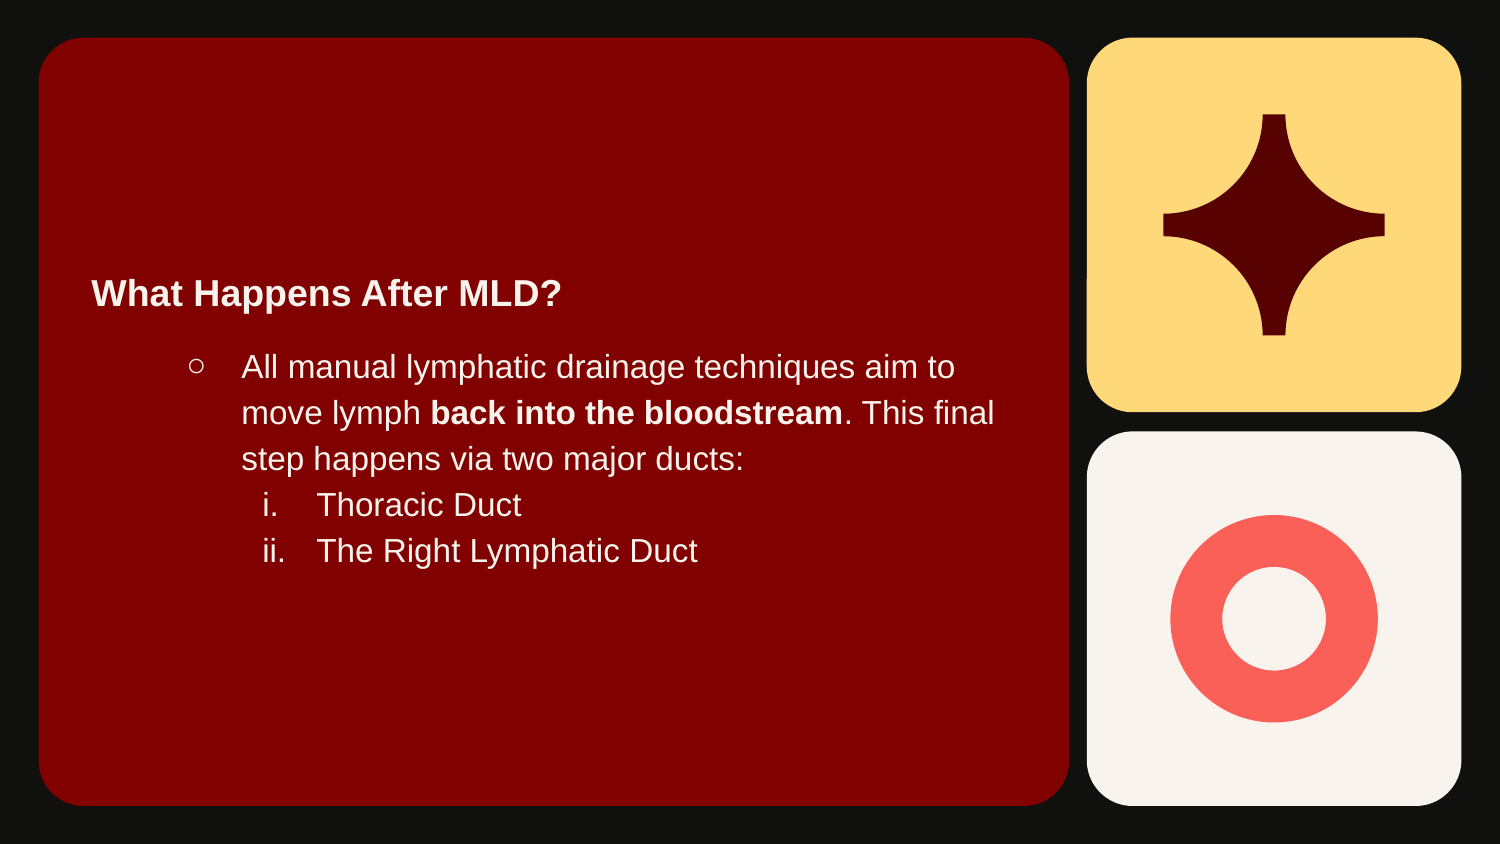

# What Happens After MLD?
All manual lymphatic drainage techniques aim to move lymph back into the bloodstream. This final step happens via two major ducts:
Thoracic Duct
The Right Lymphatic Duct